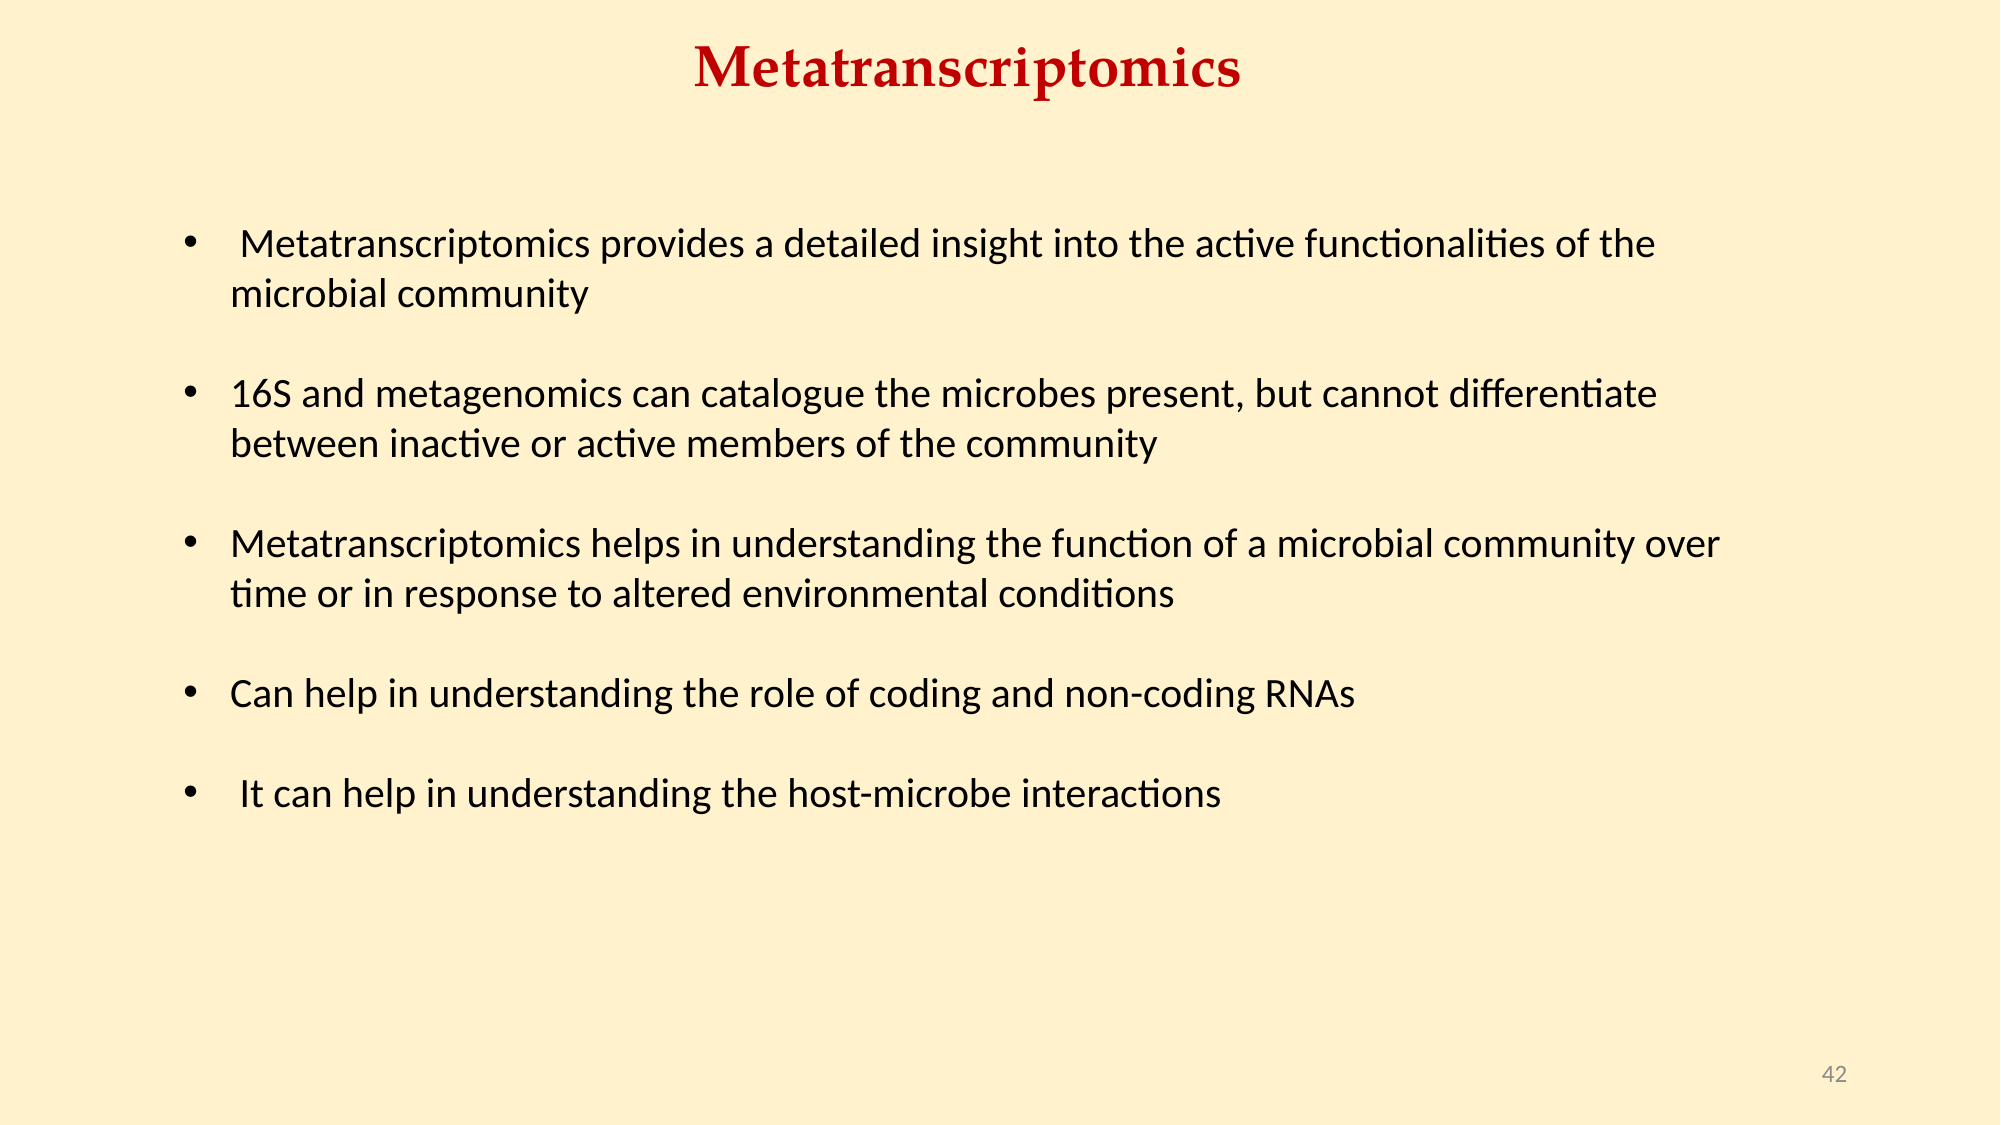

# Metatranscriptomics
 Metatranscriptomics provides a detailed insight into the active functionalities of the microbial community

16S and metagenomics can catalogue the microbes present, but cannot differentiate between inactive or active members of the community

Metatranscriptomics helps in understanding the function of a microbial community over time or in response to altered environmental conditions

Can help in understanding the role of coding and non-coding RNAs

 It can help in understanding the host-microbe interactions
42